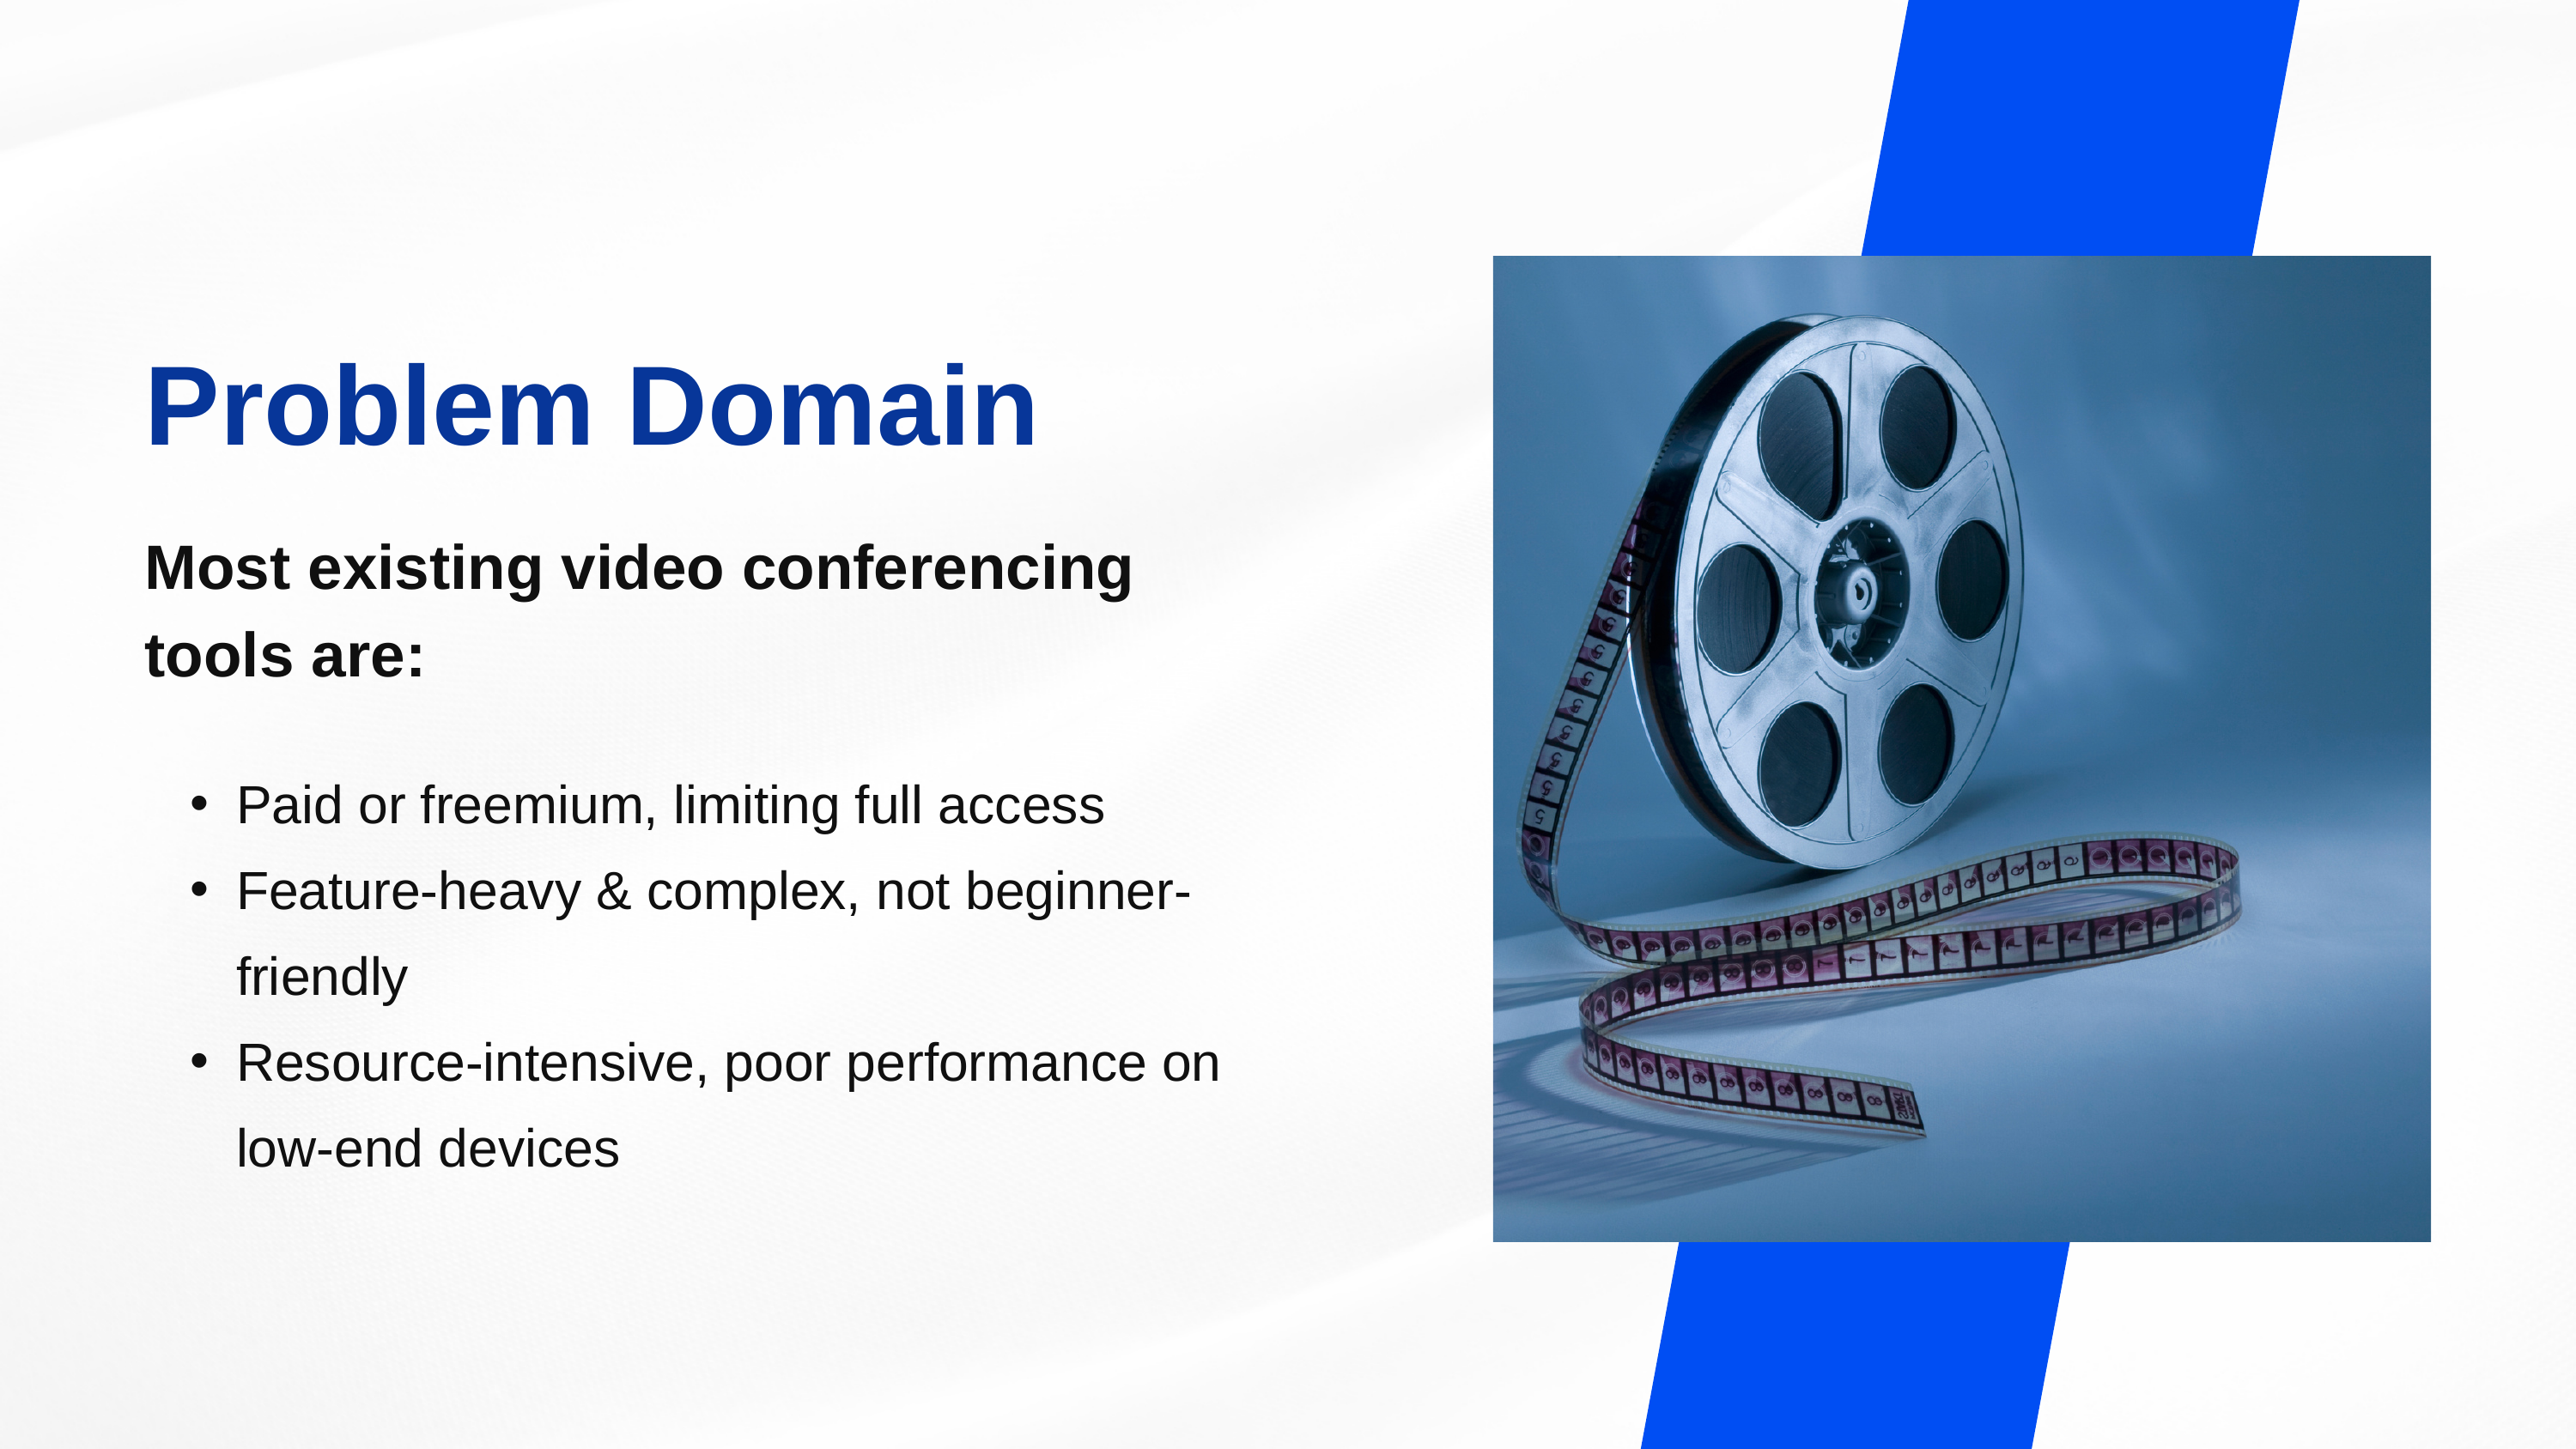

Problem Domain
Most existing video conferencing tools are:
Paid or freemium, limiting full access
Feature-heavy & complex, not beginner-friendly
Resource-intensive, poor performance on low-end devices